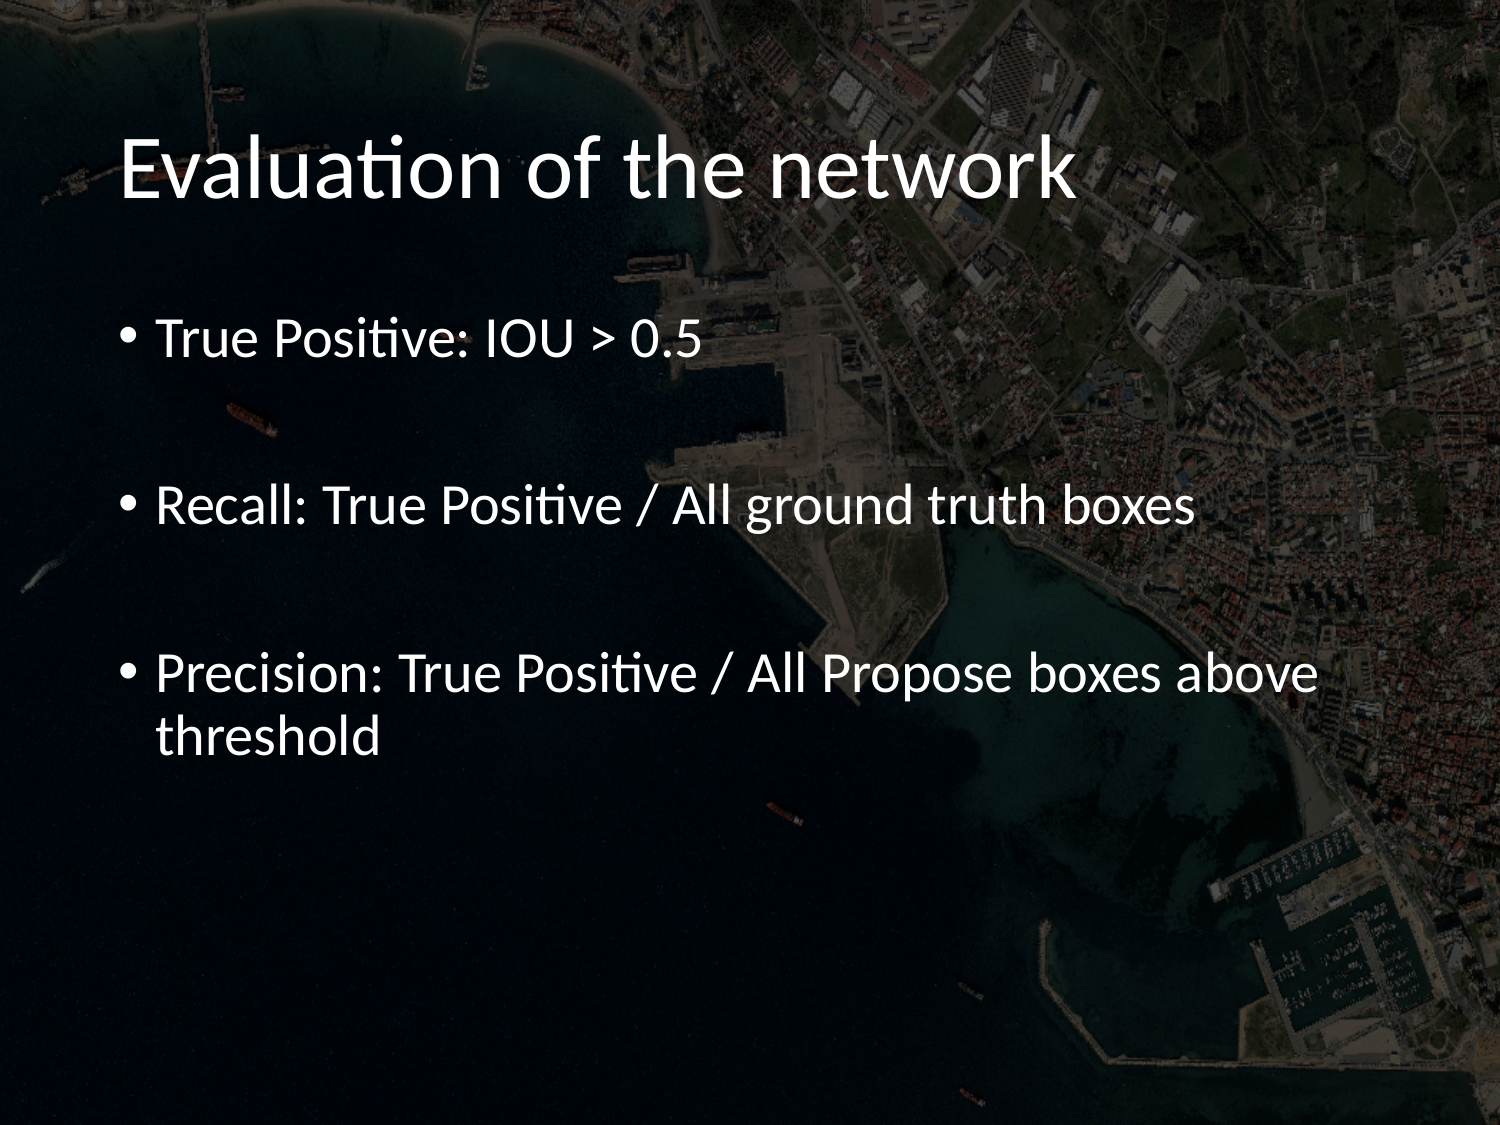

# Evaluation of the network
True Positive: IOU > 0.5

Recall: True Positive / All ground truth boxes

Precision: True Positive / All Propose boxes above threshold